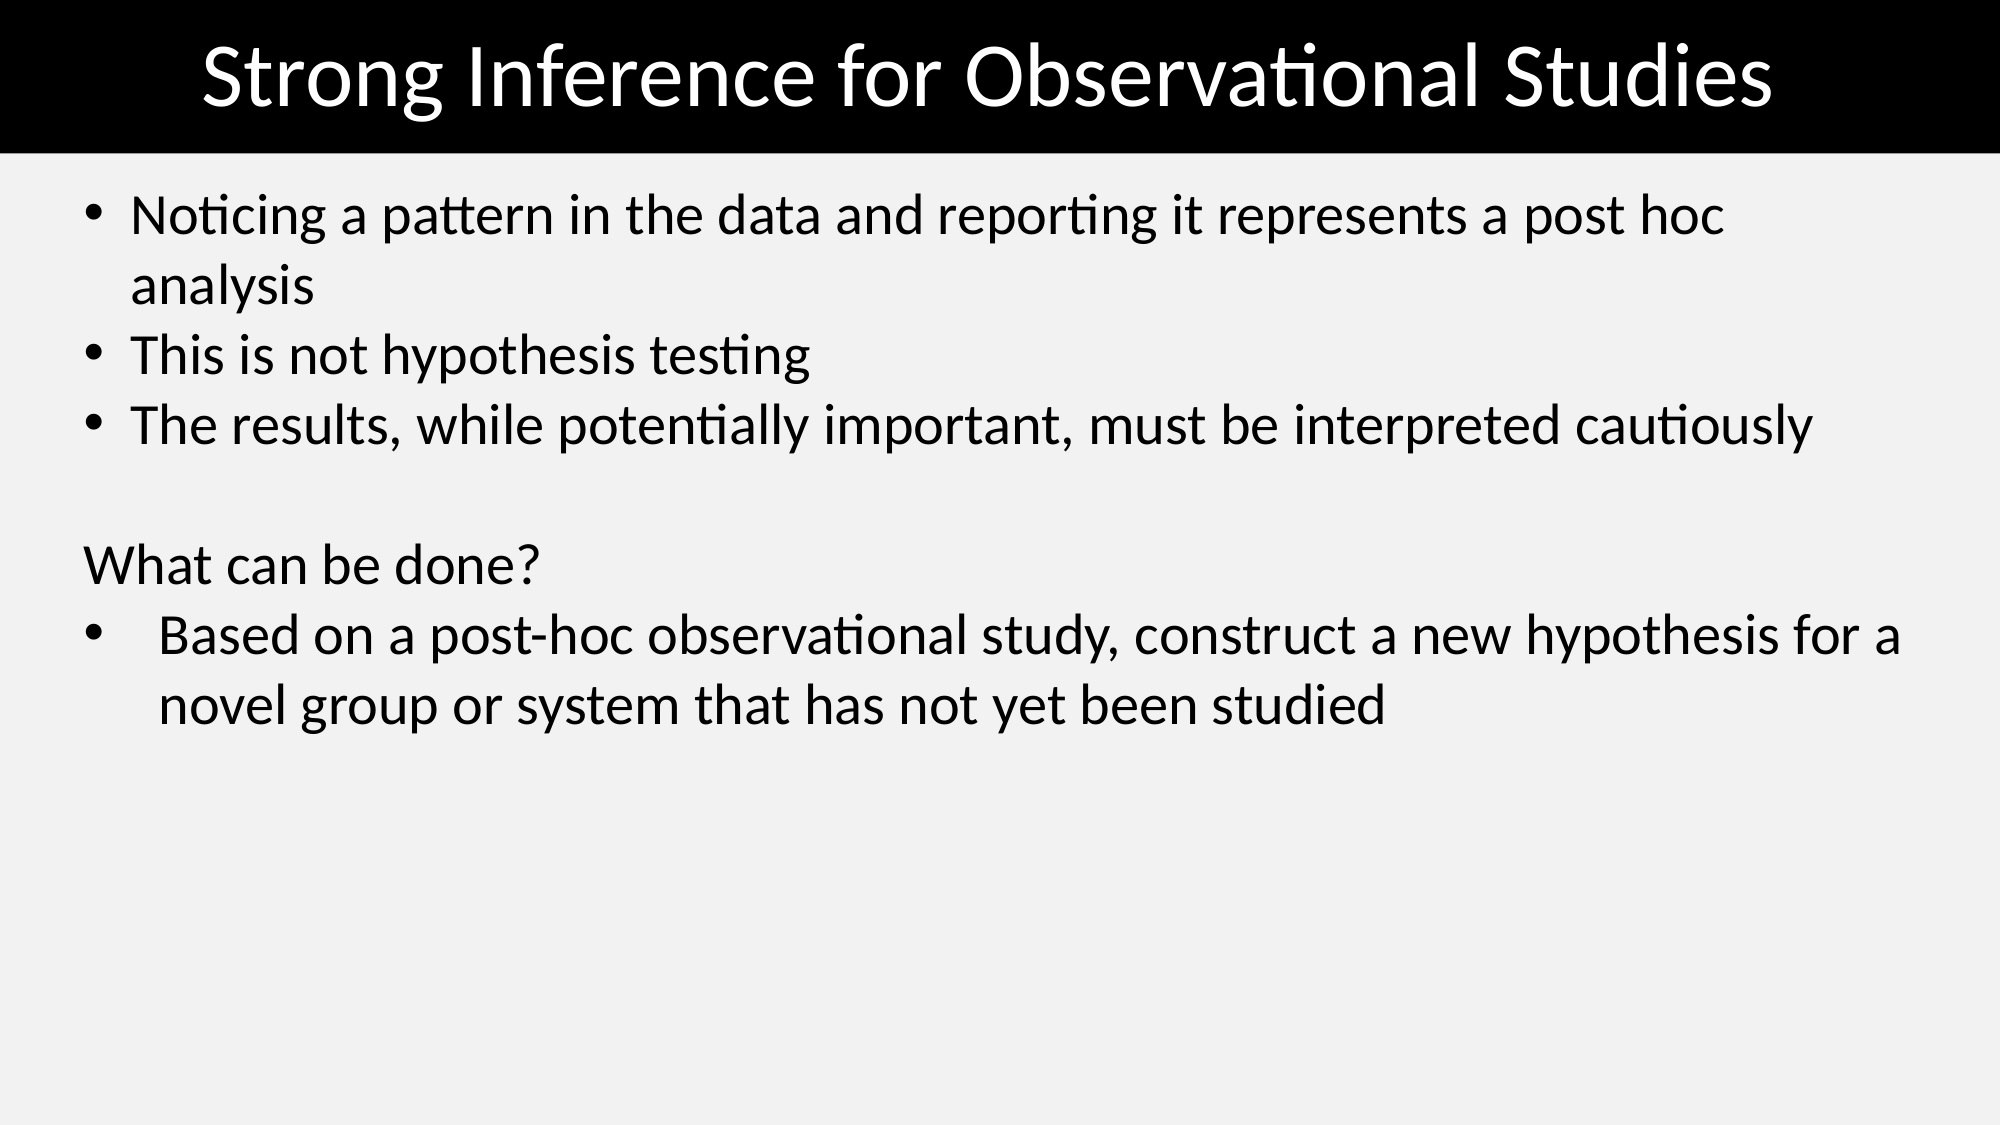

# Strong Inference for Observational Studies
Noticing a pattern in the data and reporting it represents a post hoc analysis
This is not hypothesis testing
The results, while potentially important, must be interpreted cautiously

What can be done?
Based on a post-hoc observational study, construct a new hypothesis for a novel group or system that has not yet been studied